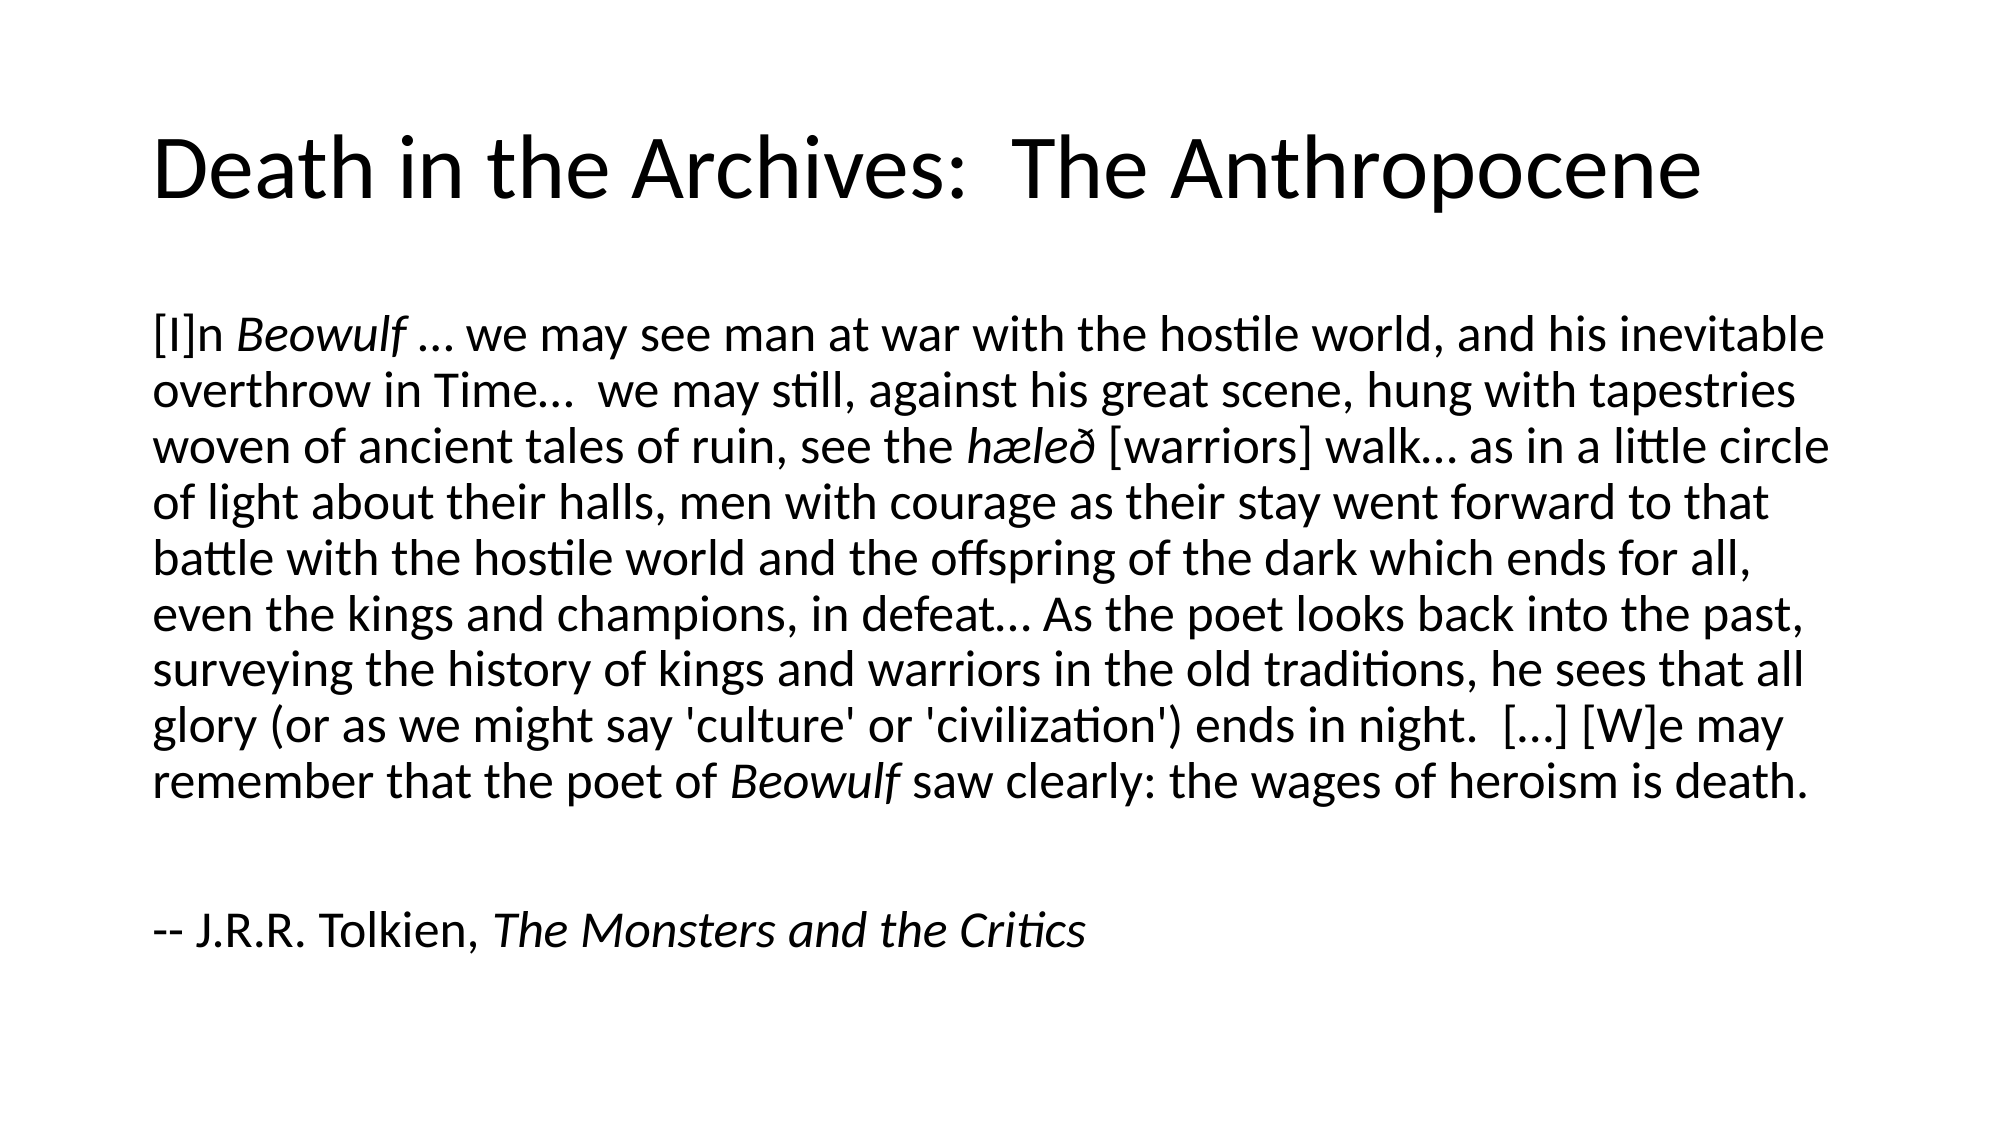

# Death in the Archives:  The Anthropocene
[I]n Beowulf … we may see man at war with the hostile world, and his inevitable overthrow in Time…  we may still, against his great scene, hung with tapestries woven of ancient tales of ruin, see the hæleð [warriors] walk… as in a little circle of light about their halls, men with courage as their stay went forward to that battle with the hostile world and the offspring of the dark which ends for all, even the kings and champions, in defeat… As the poet looks back into the past, surveying the history of kings and warriors in the old traditions, he sees that all glory (or as we might say 'culture' or 'civilization') ends in night.  […] [W]e may remember that the poet of Beowulf saw clearly: the wages of heroism is death.

-- J.R.R. Tolkien, The Monsters and the Critics